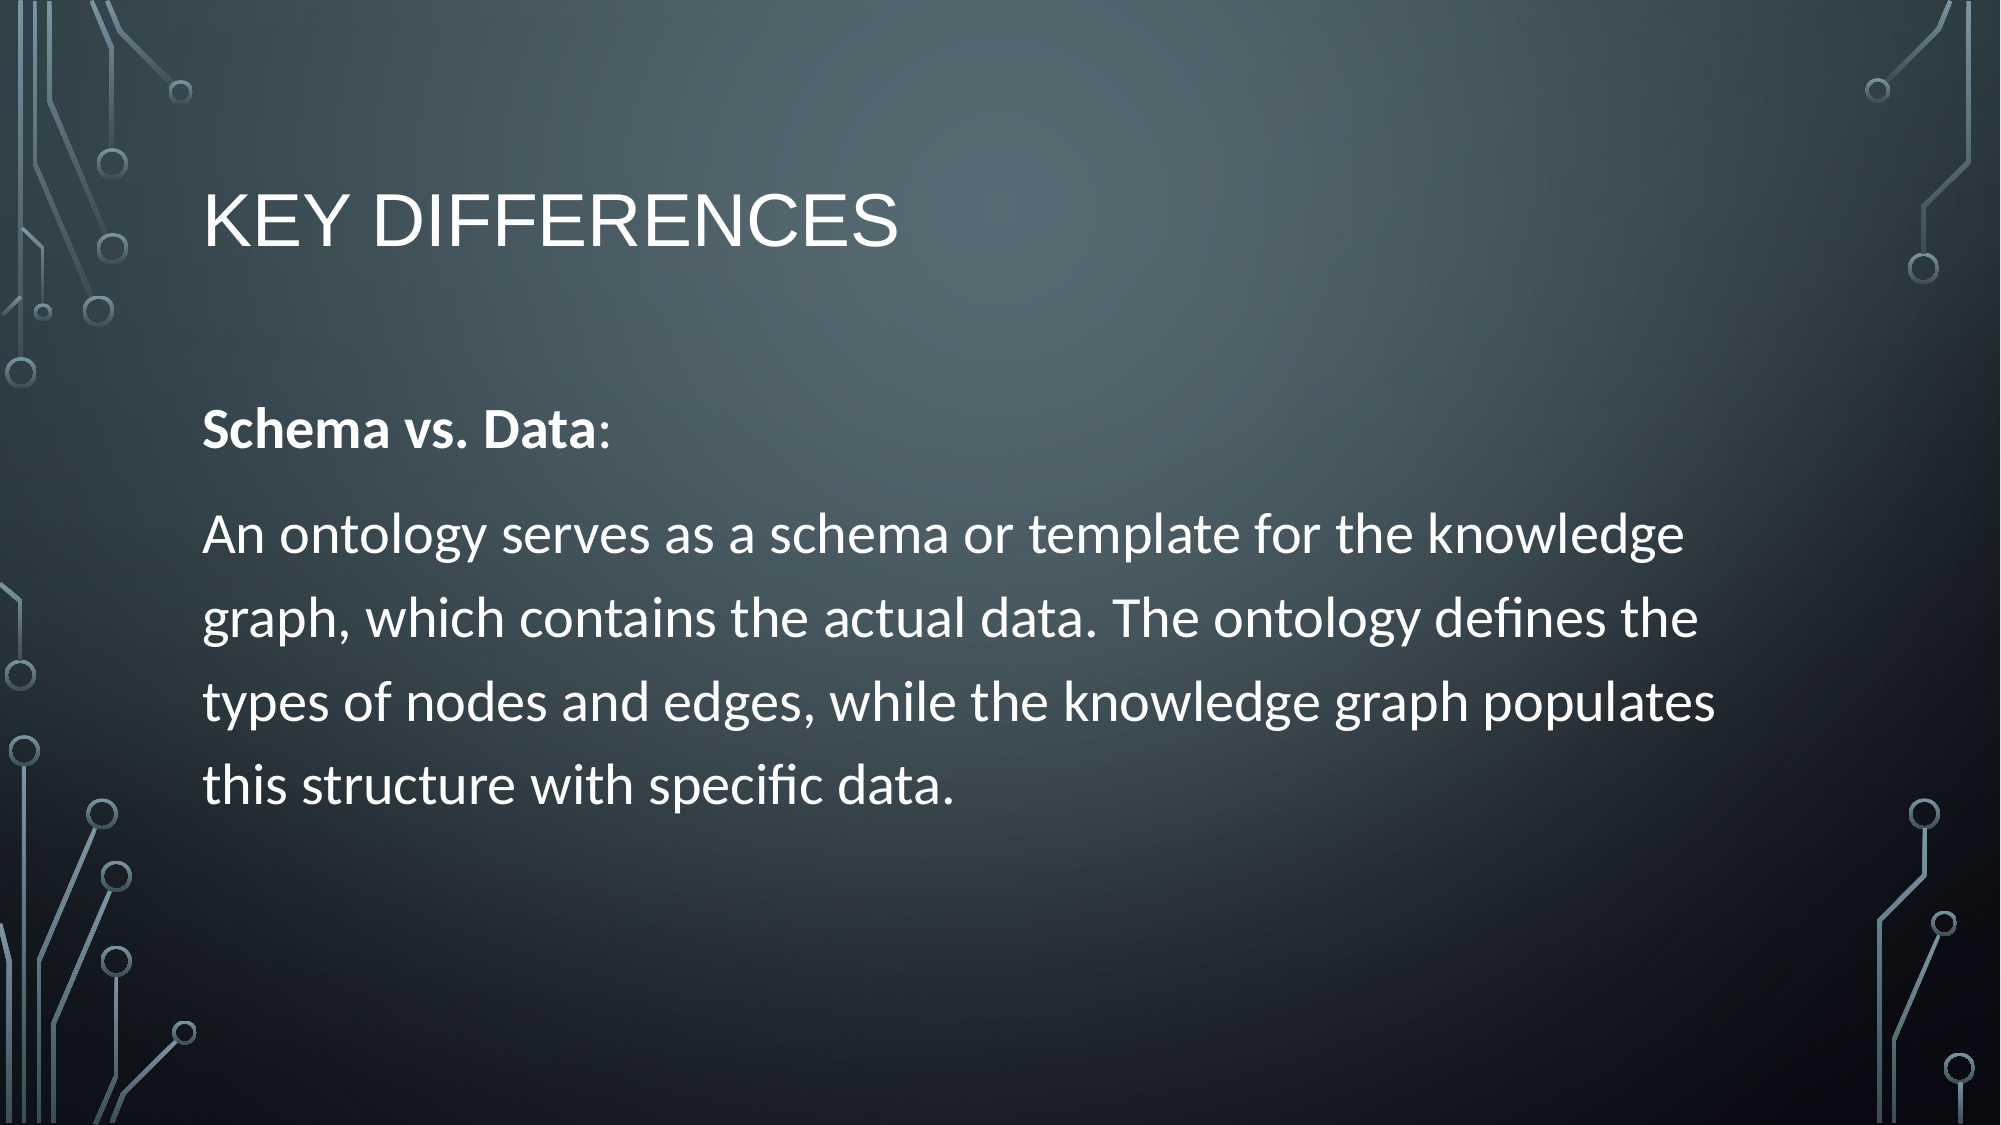

# Key Differences
Schema vs. Data:
An ontology serves as a schema or template for the knowledge graph, which contains the actual data. The ontology defines the types of nodes and edges, while the knowledge graph populates this structure with specific data.